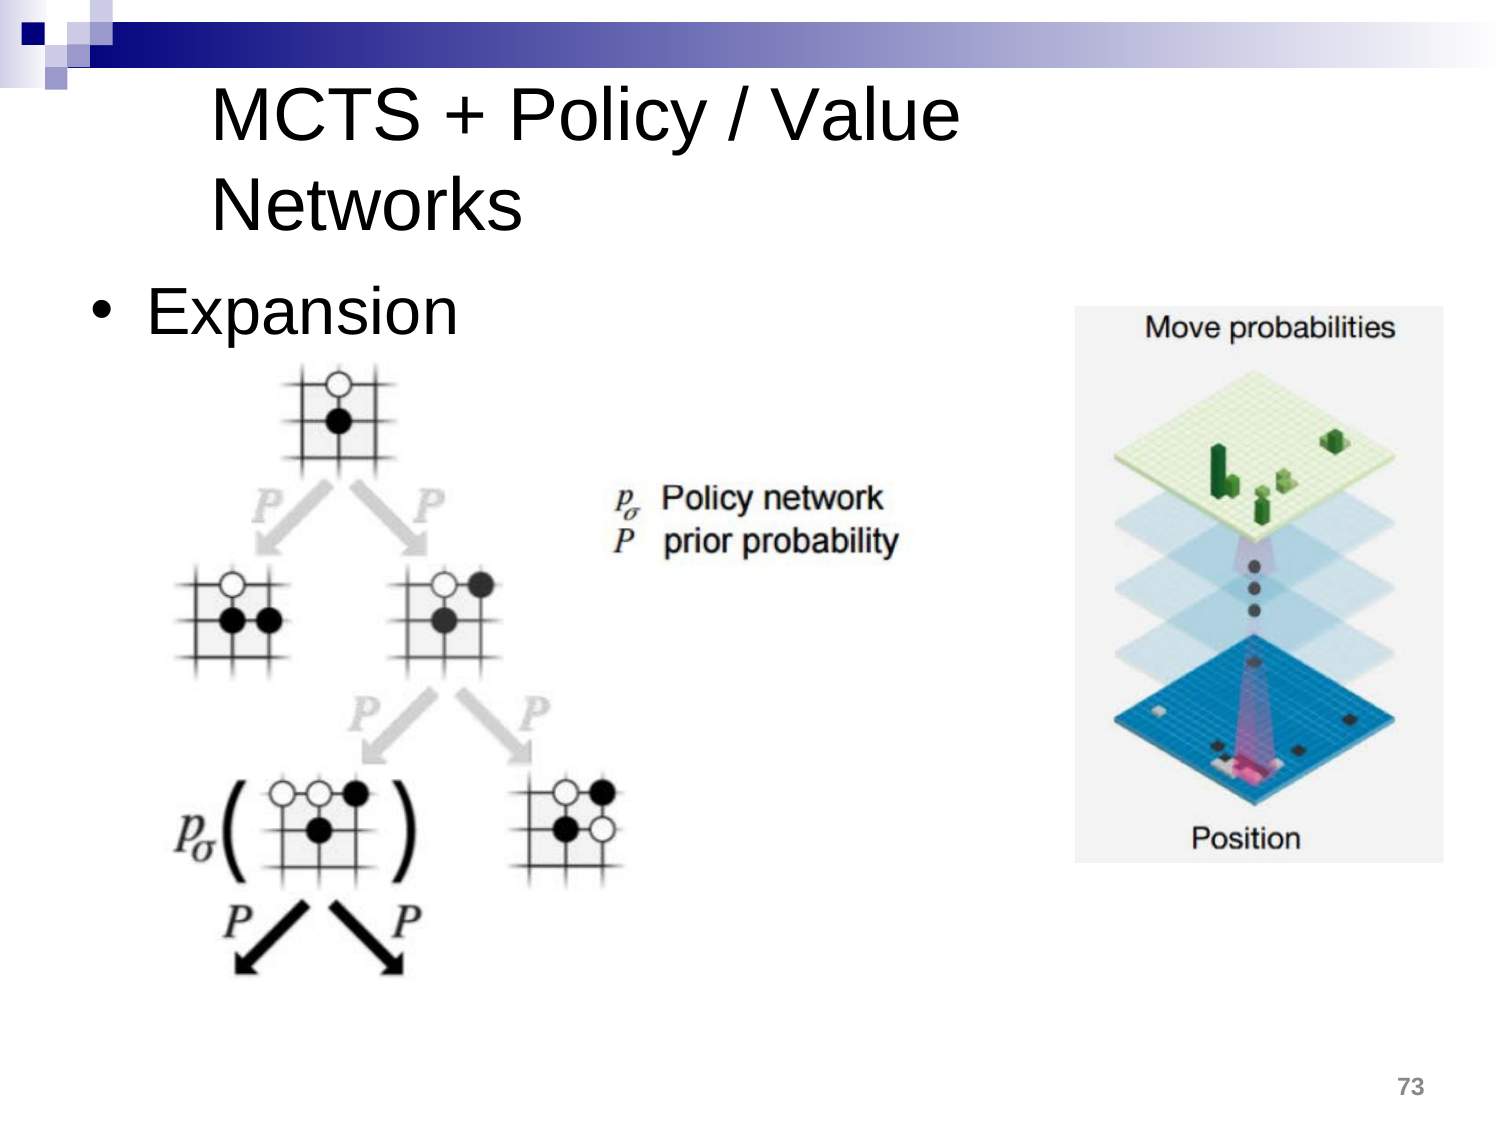

MCTS + Policy / Value Networks
Expansion

73